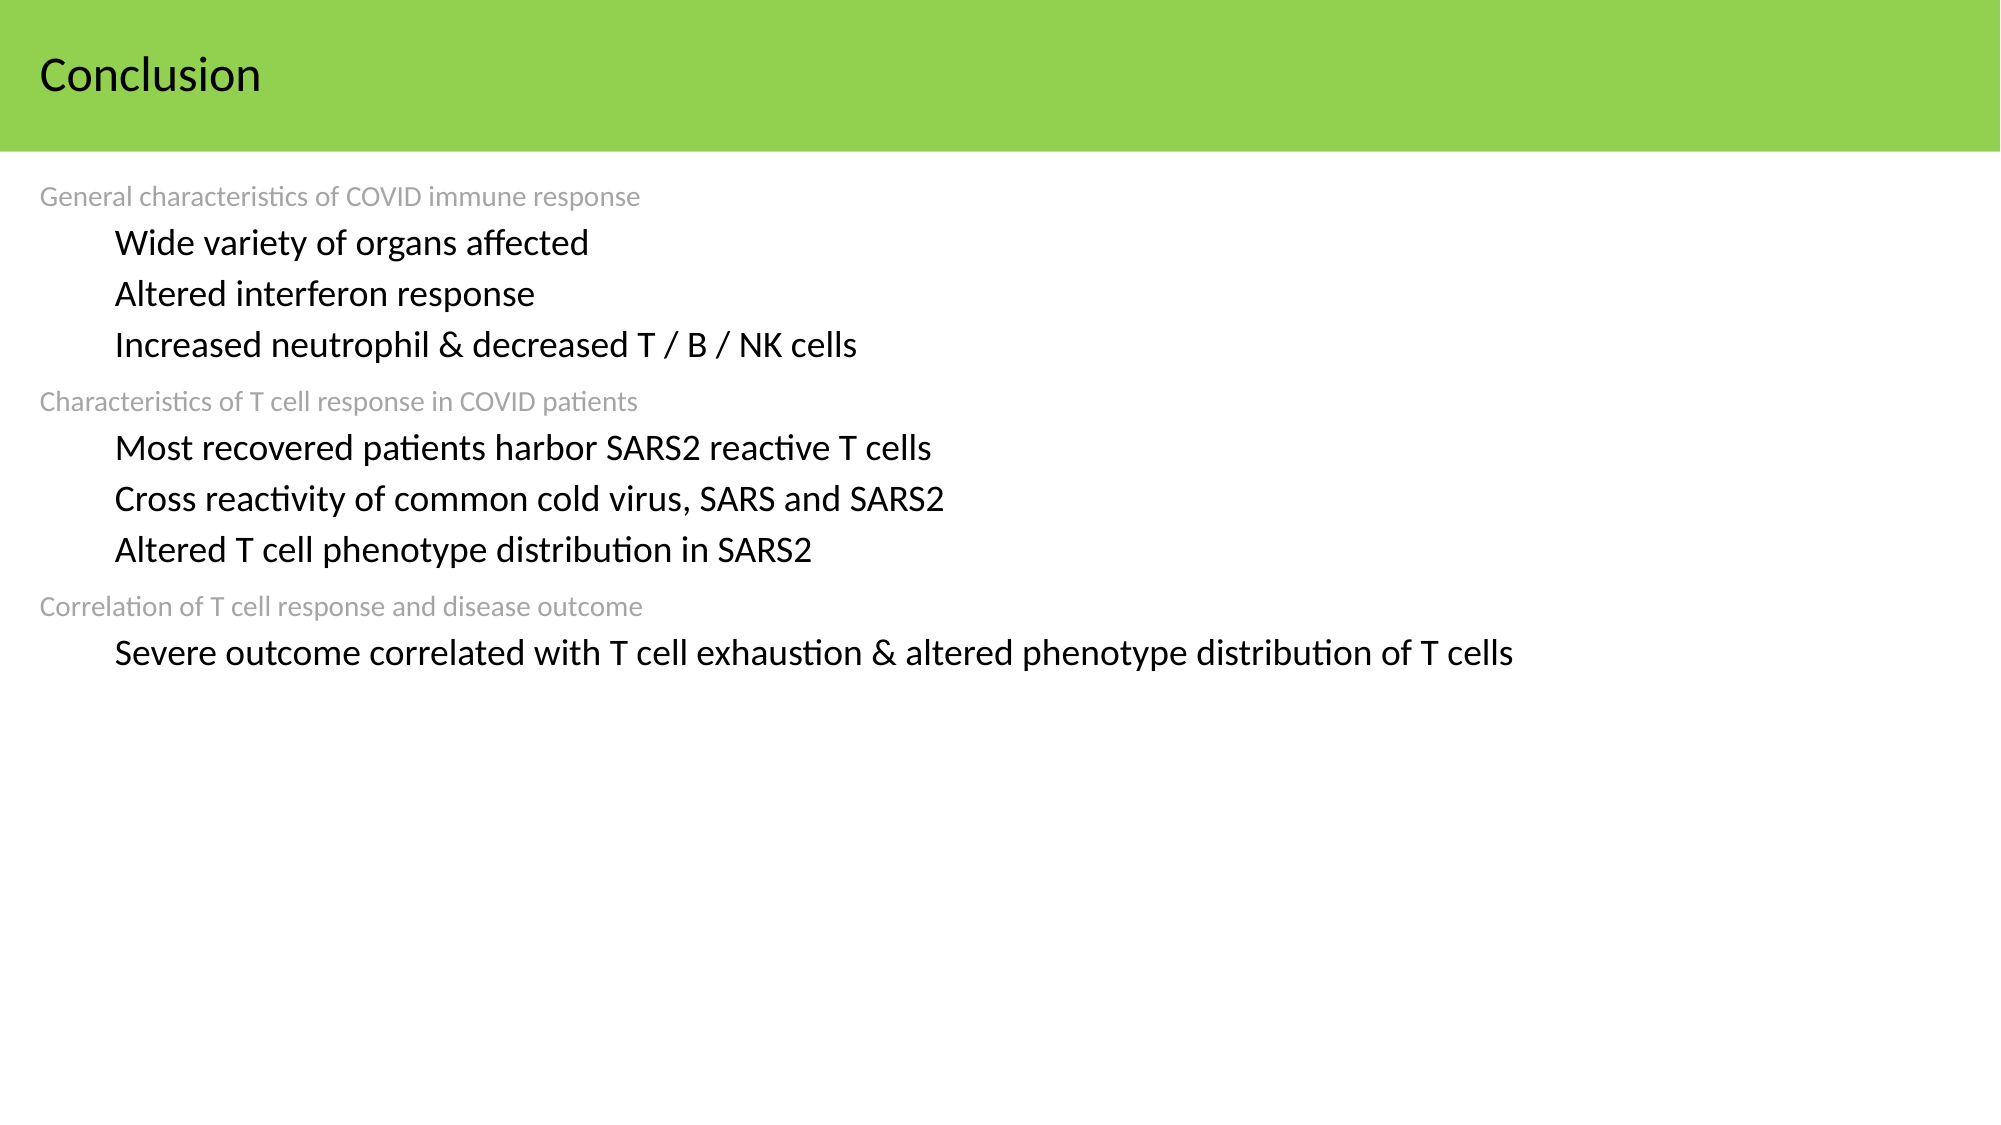

# Conclusion
General characteristics of COVID immune response
Wide variety of organs affected
Altered interferon response
Increased neutrophil & decreased T / B / NK cells
Characteristics of T cell response in COVID patients
Most recovered patients harbor SARS2 reactive T cells
Cross reactivity of common cold virus, SARS and SARS2
Altered T cell phenotype distribution in SARS2
Correlation of T cell response and disease outcome
Severe outcome correlated with T cell exhaustion & altered phenotype distribution of T cells